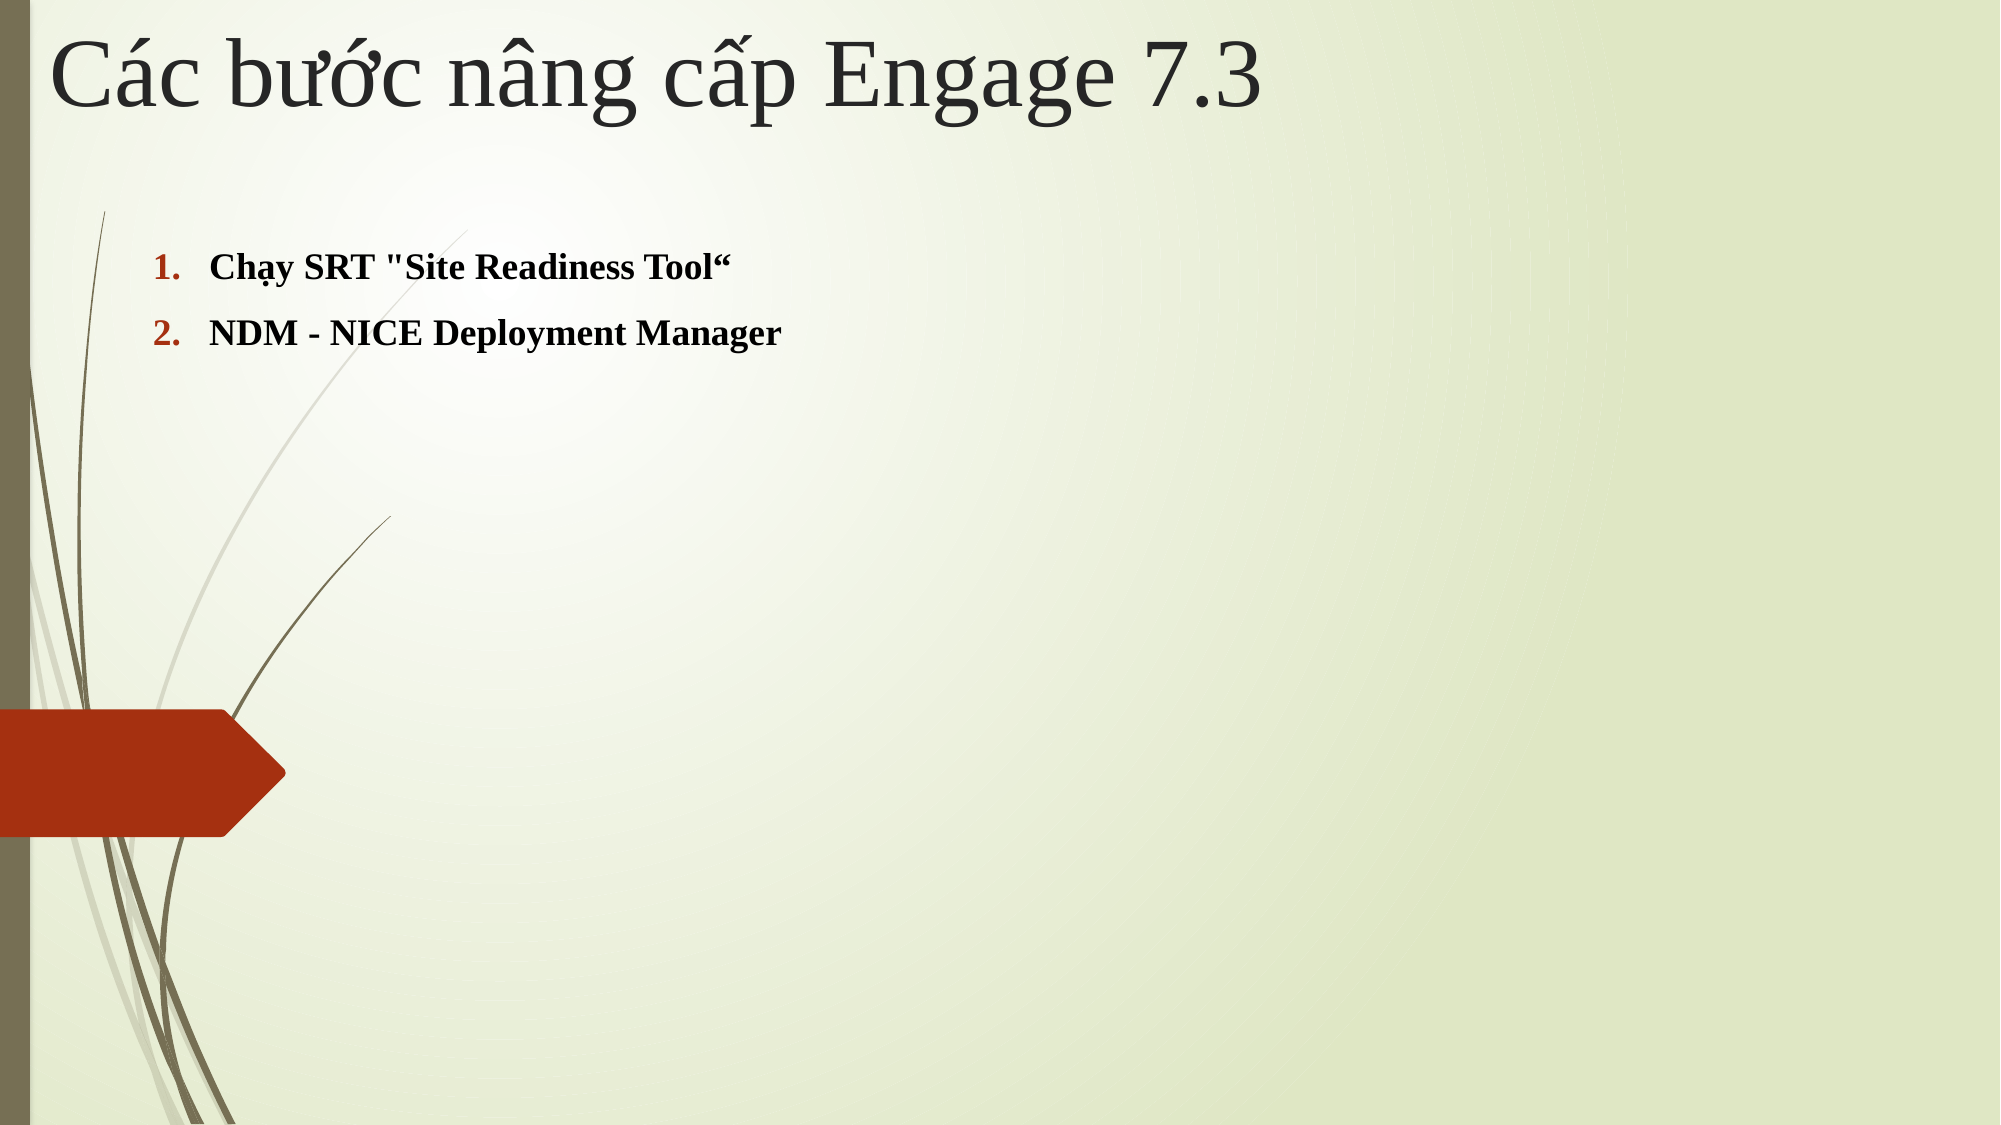

# Các bước nâng cấp Engage 7.3
Chạy SRT "Site Readiness Tool“
NDM - NICE Deployment Manager